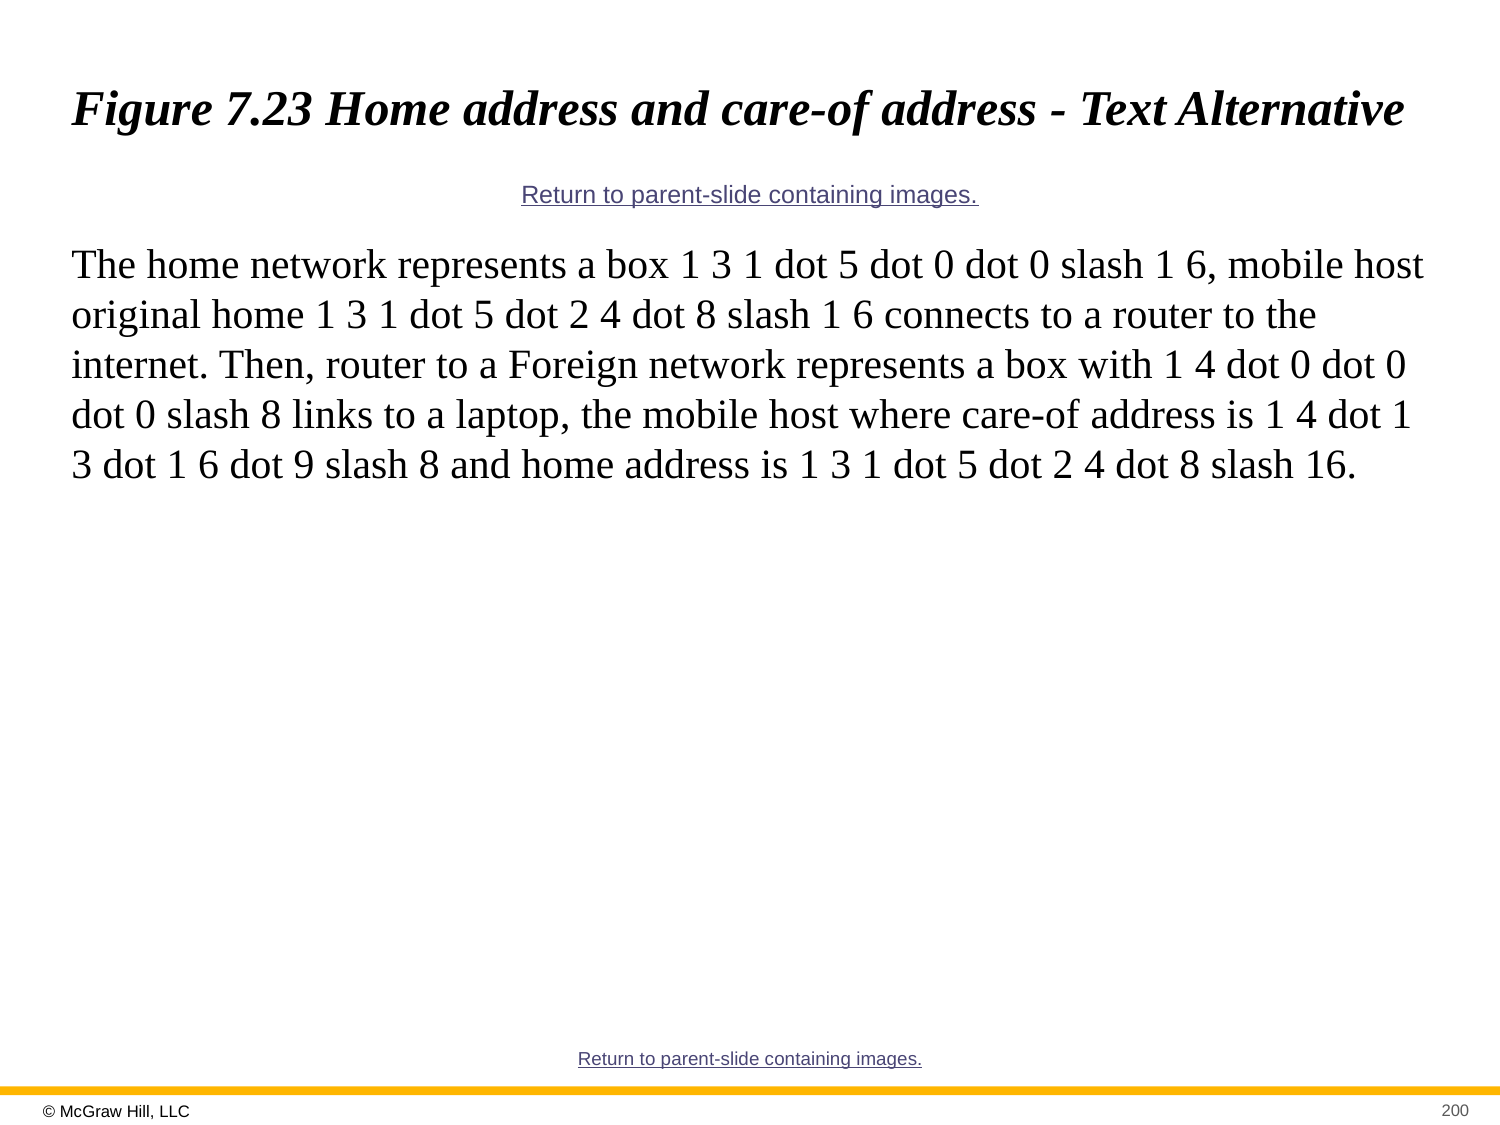

# Figure 7.23 Home address and care-of address - Text Alternative
Return to parent-slide containing images.
The home network represents a box 1 3 1 dot 5 dot 0 dot 0 slash 1 6, mobile host original home 1 3 1 dot 5 dot 2 4 dot 8 slash 1 6 connects to a router to the internet. Then, router to a Foreign network represents a box with 1 4 dot 0 dot 0 dot 0 slash 8 links to a laptop, the mobile host where care-of address is 1 4 dot 1 3 dot 1 6 dot 9 slash 8 and home address is 1 3 1 dot 5 dot 2 4 dot 8 slash 16.
Return to parent-slide containing images.
200